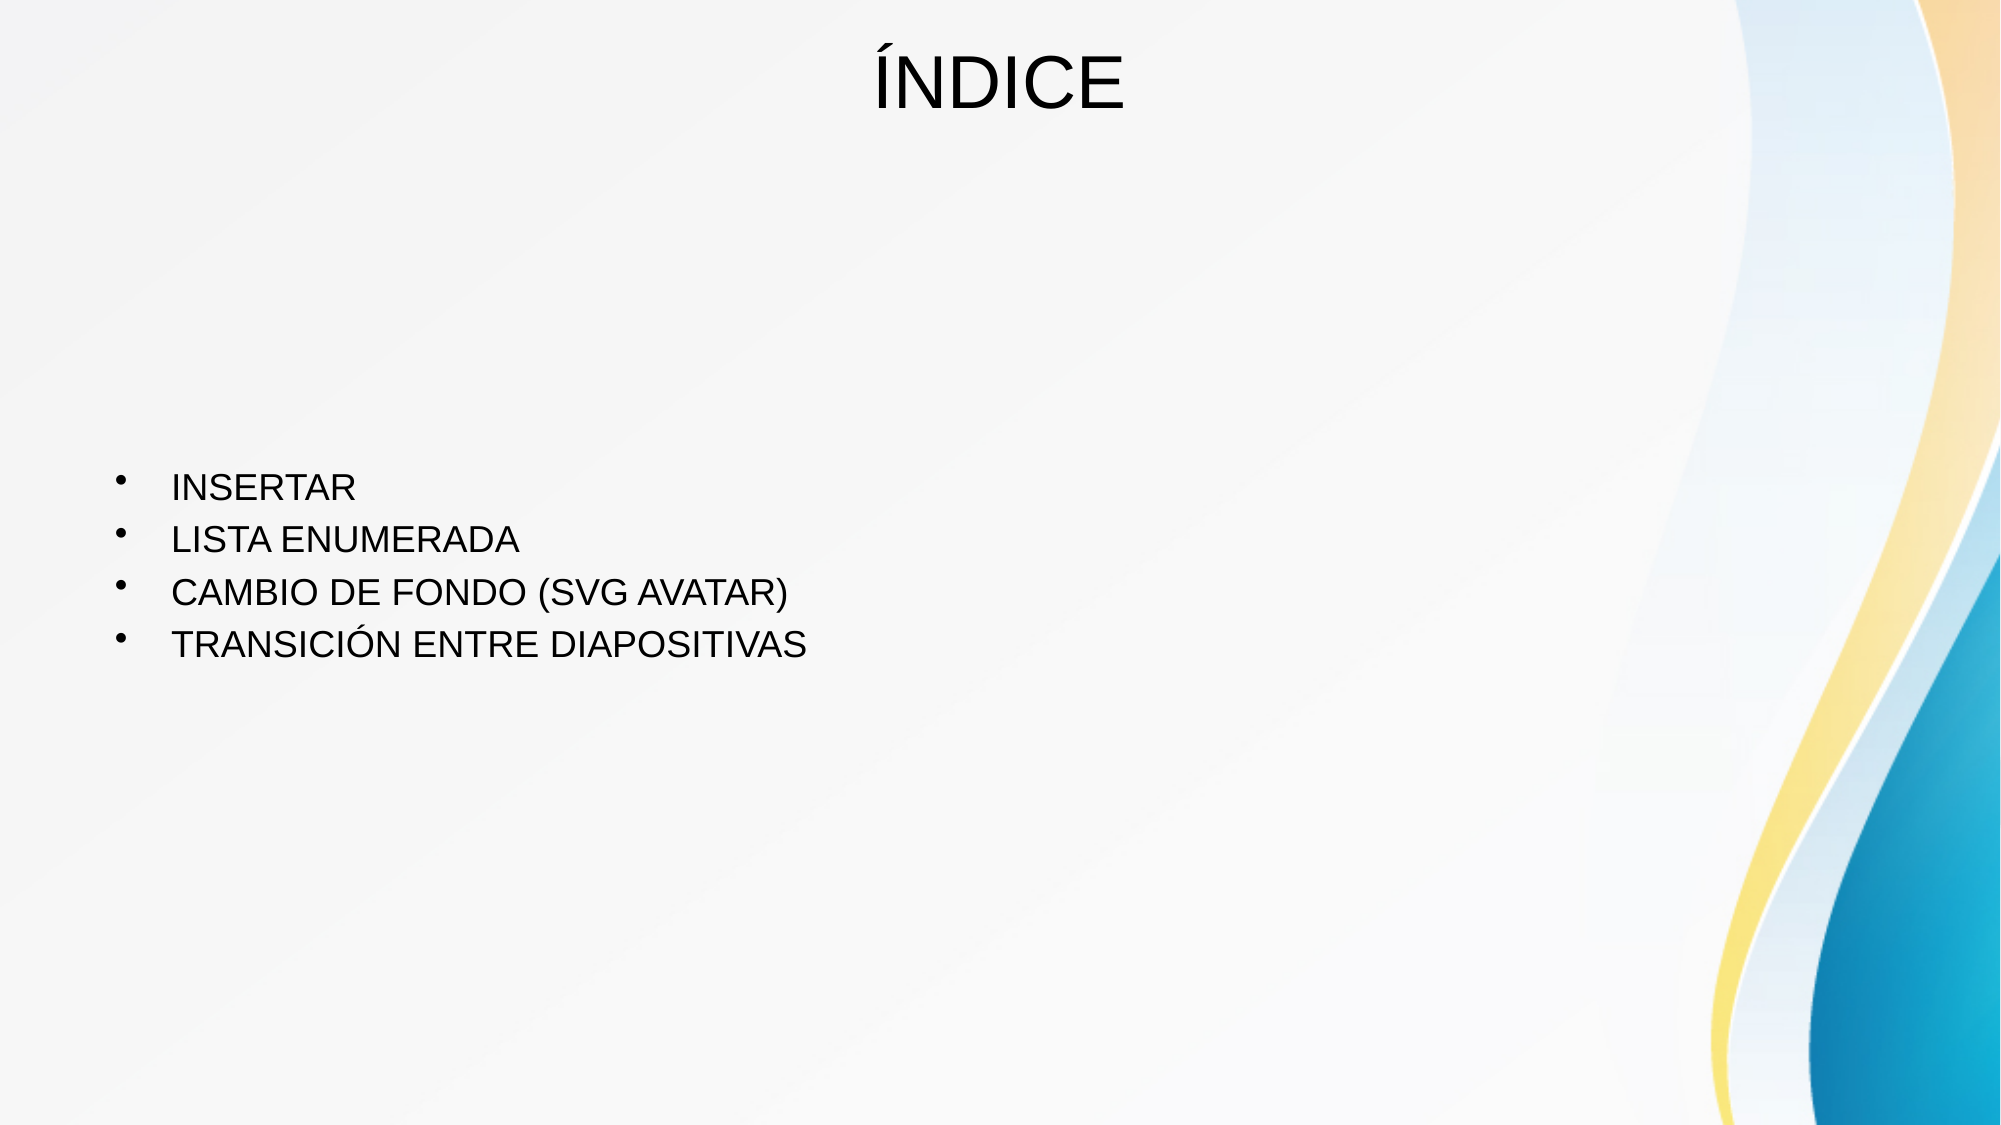

# ÍNDICE

INSERTAR
LISTA ENUMERADA
CAMBIO DE FONDO (SVG AVATAR)
TRANSICIÓN ENTRE DIAPOSITIVAS